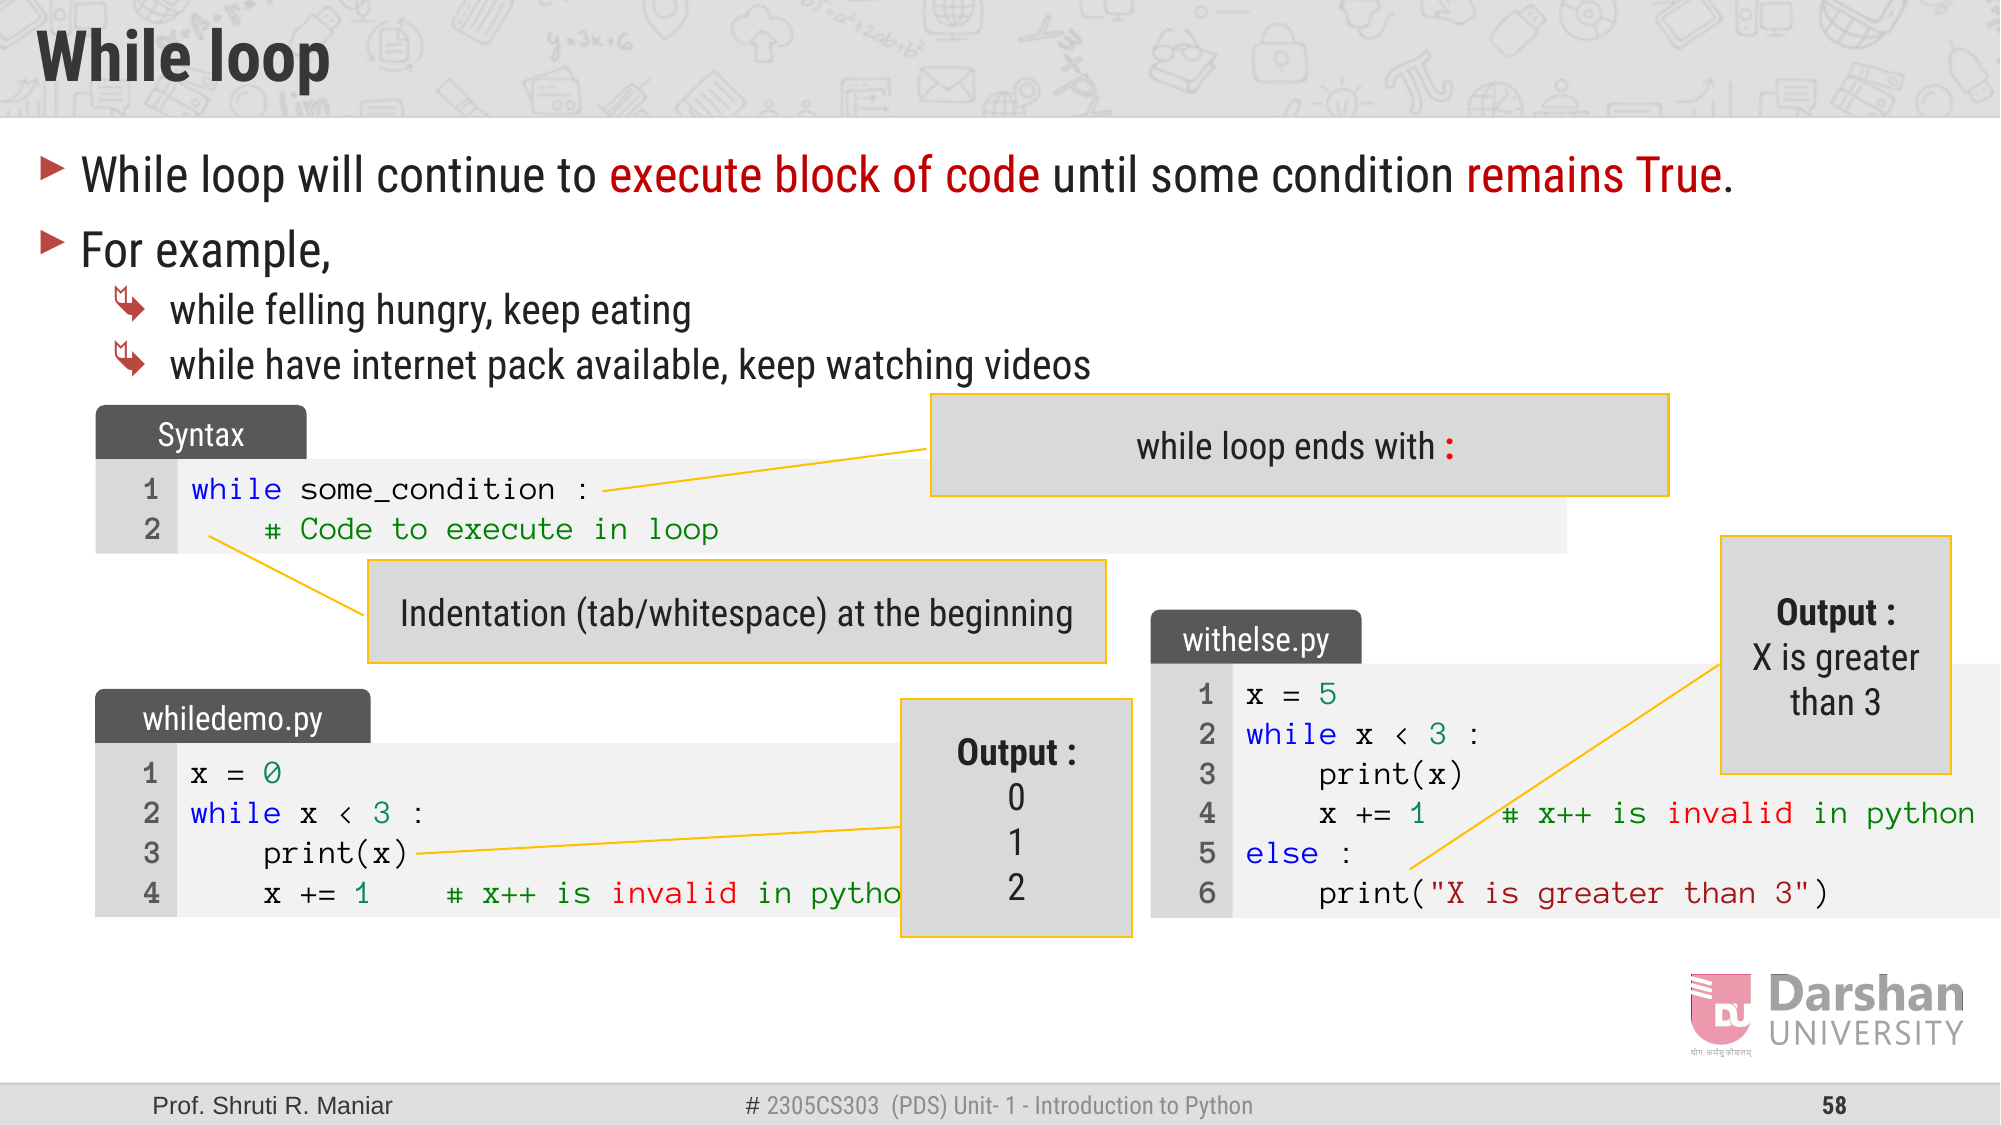

# While loop
While loop will continue to execute block of code until some condition remains True.
For example,
while felling hungry, keep eating
while have internet pack available, keep watching videos

while loop ends with :
Syntax
1
2
while some_condition :
    # Code to execute in loop
Output :
X is greater than 3
Indentation (tab/whitespace) at the beginning
withelse.py
1
2
3
4
5
6
x = 5
while x < 3 :
    print(x)
    x += 1    # x++ is invalid in python
else :
    print("X is greater than 3")
whiledemo.py
Output :
0
1
2
1
2
3
4
x = 0
while x < 3 :
    print(x)
    x += 1    # x++ is invalid in python